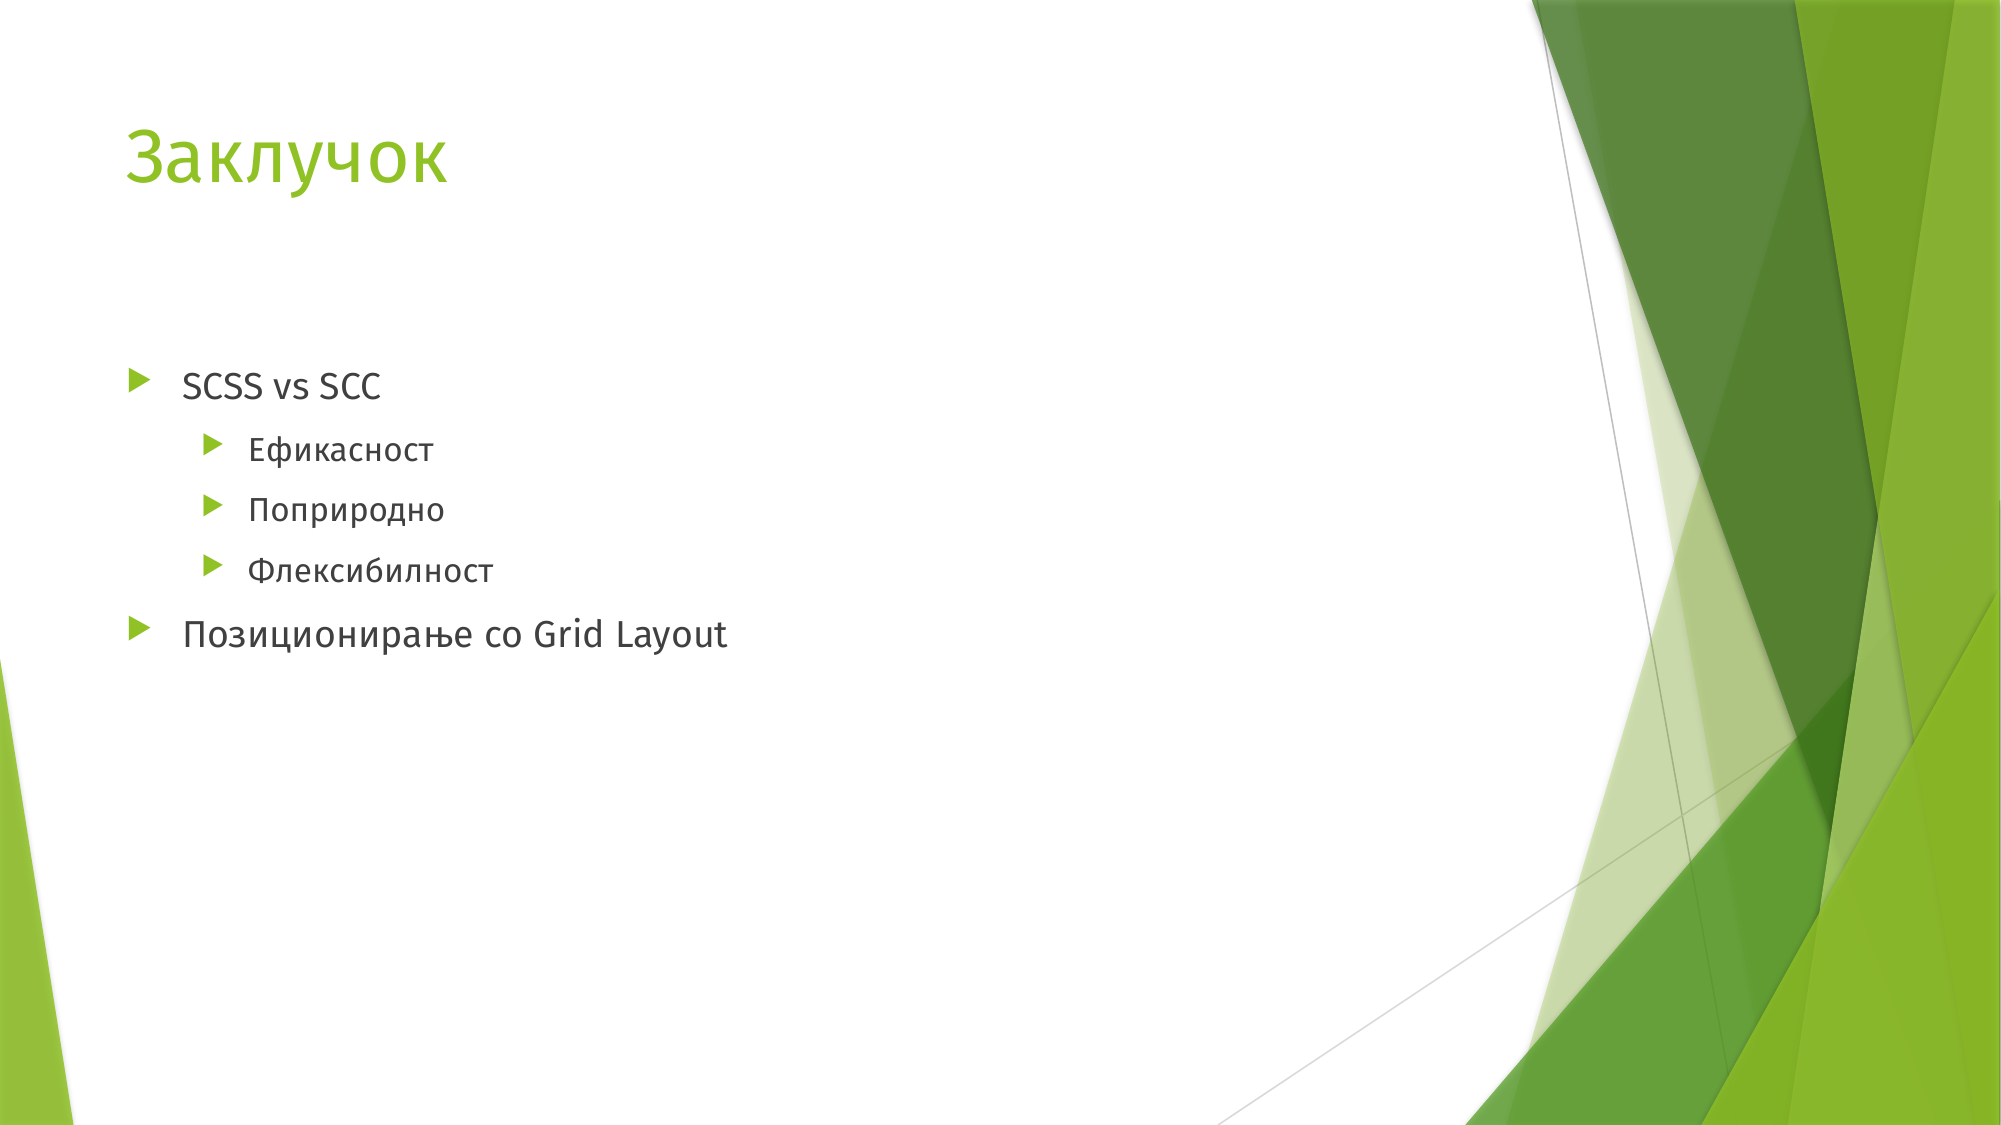

# Заклучок
SCSS vs SCC
Eфикасност
Поприродно
Флексибилност
Позиционирање со Grid Layout